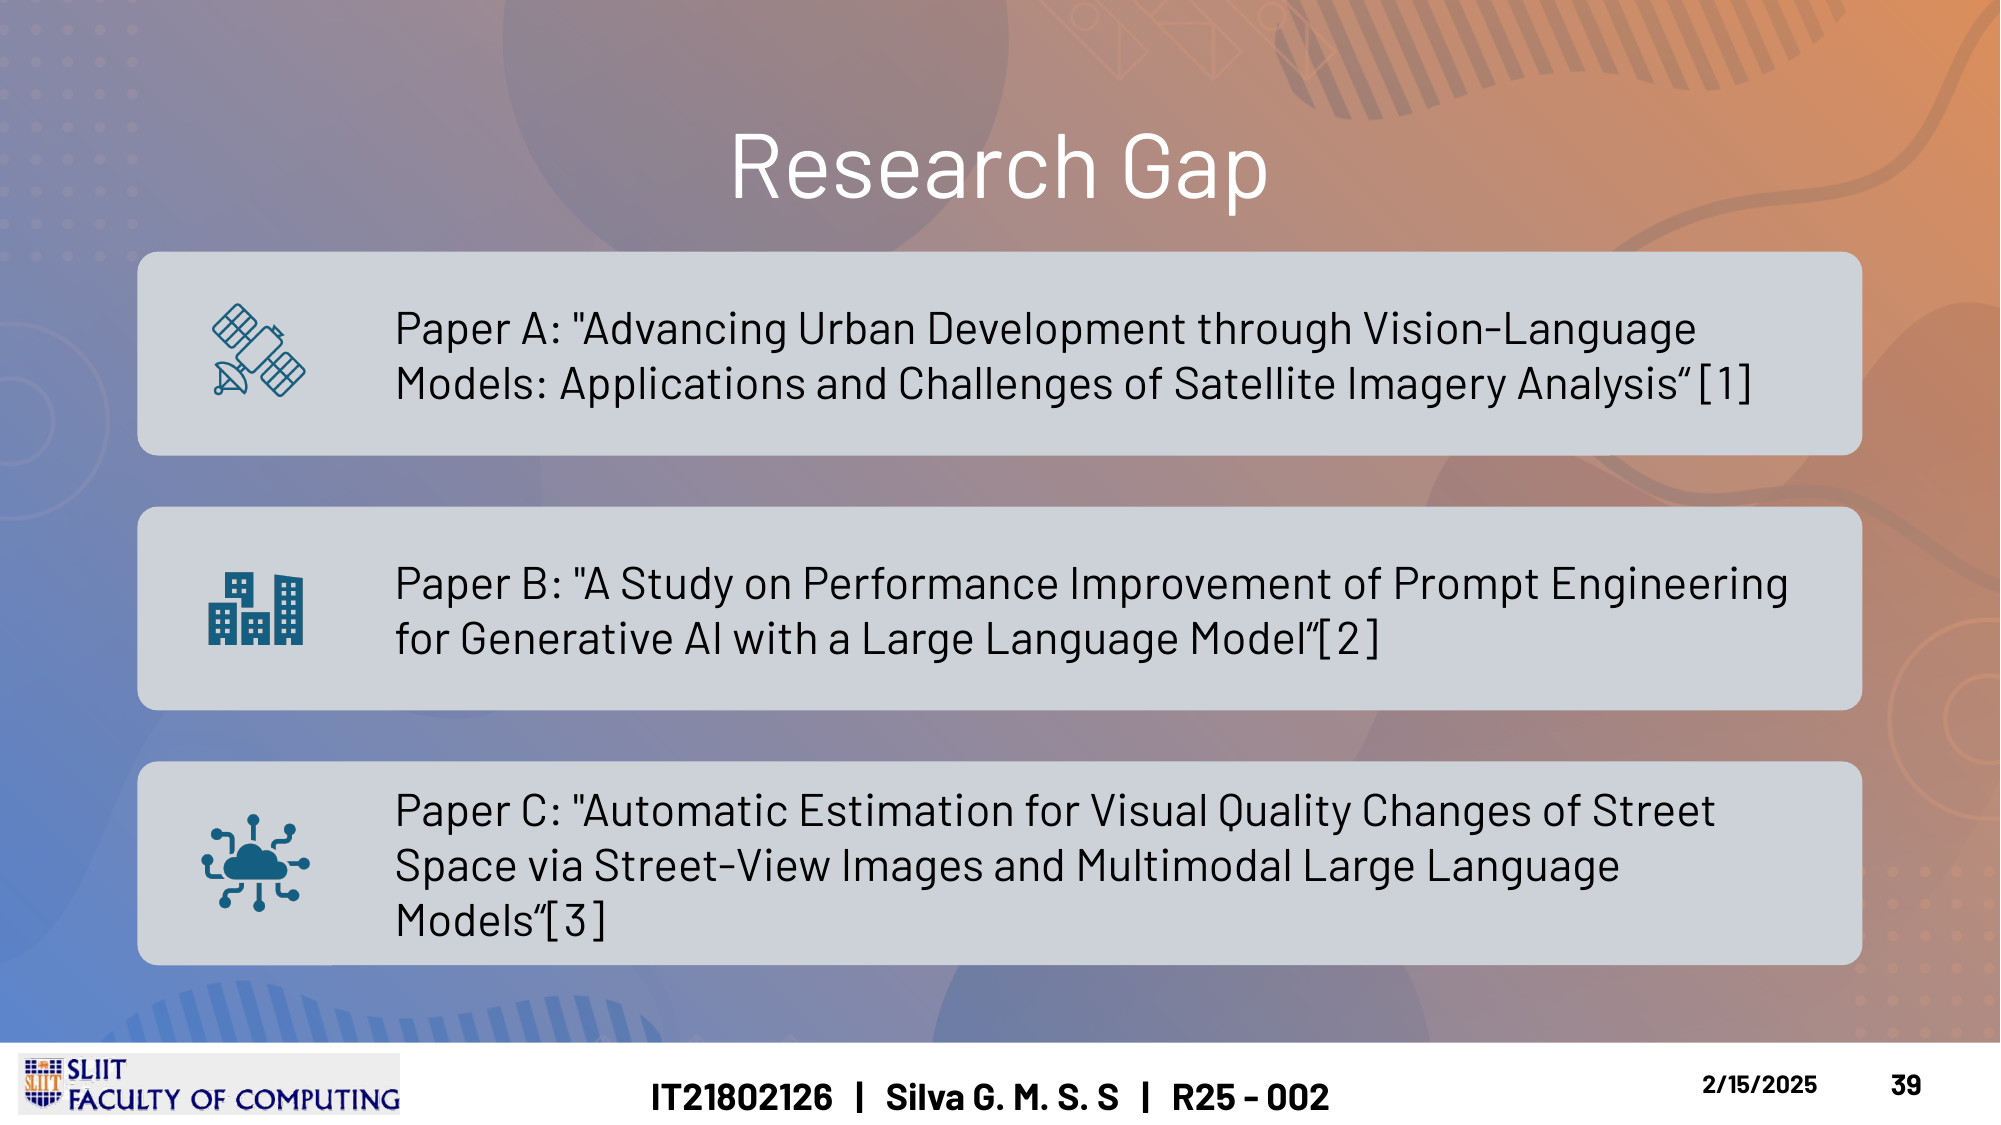

# Research Gap
Paper A: "Advancing Urban Development through Vision-Language Models: Applications and Challenges of Satellite Imagery Analysis“ [1]
Paper B: "A Study on Performance Improvement of Prompt Engineering for Generative AI with a Large Language Model“[2]
Paper C: "Automatic Estimation for Visual Quality Changes of Street Space via Street-View Images and Multimodal Large Language Models“[3]
IT21802126   |   Silva G. M. S. S   |   R25 - 002